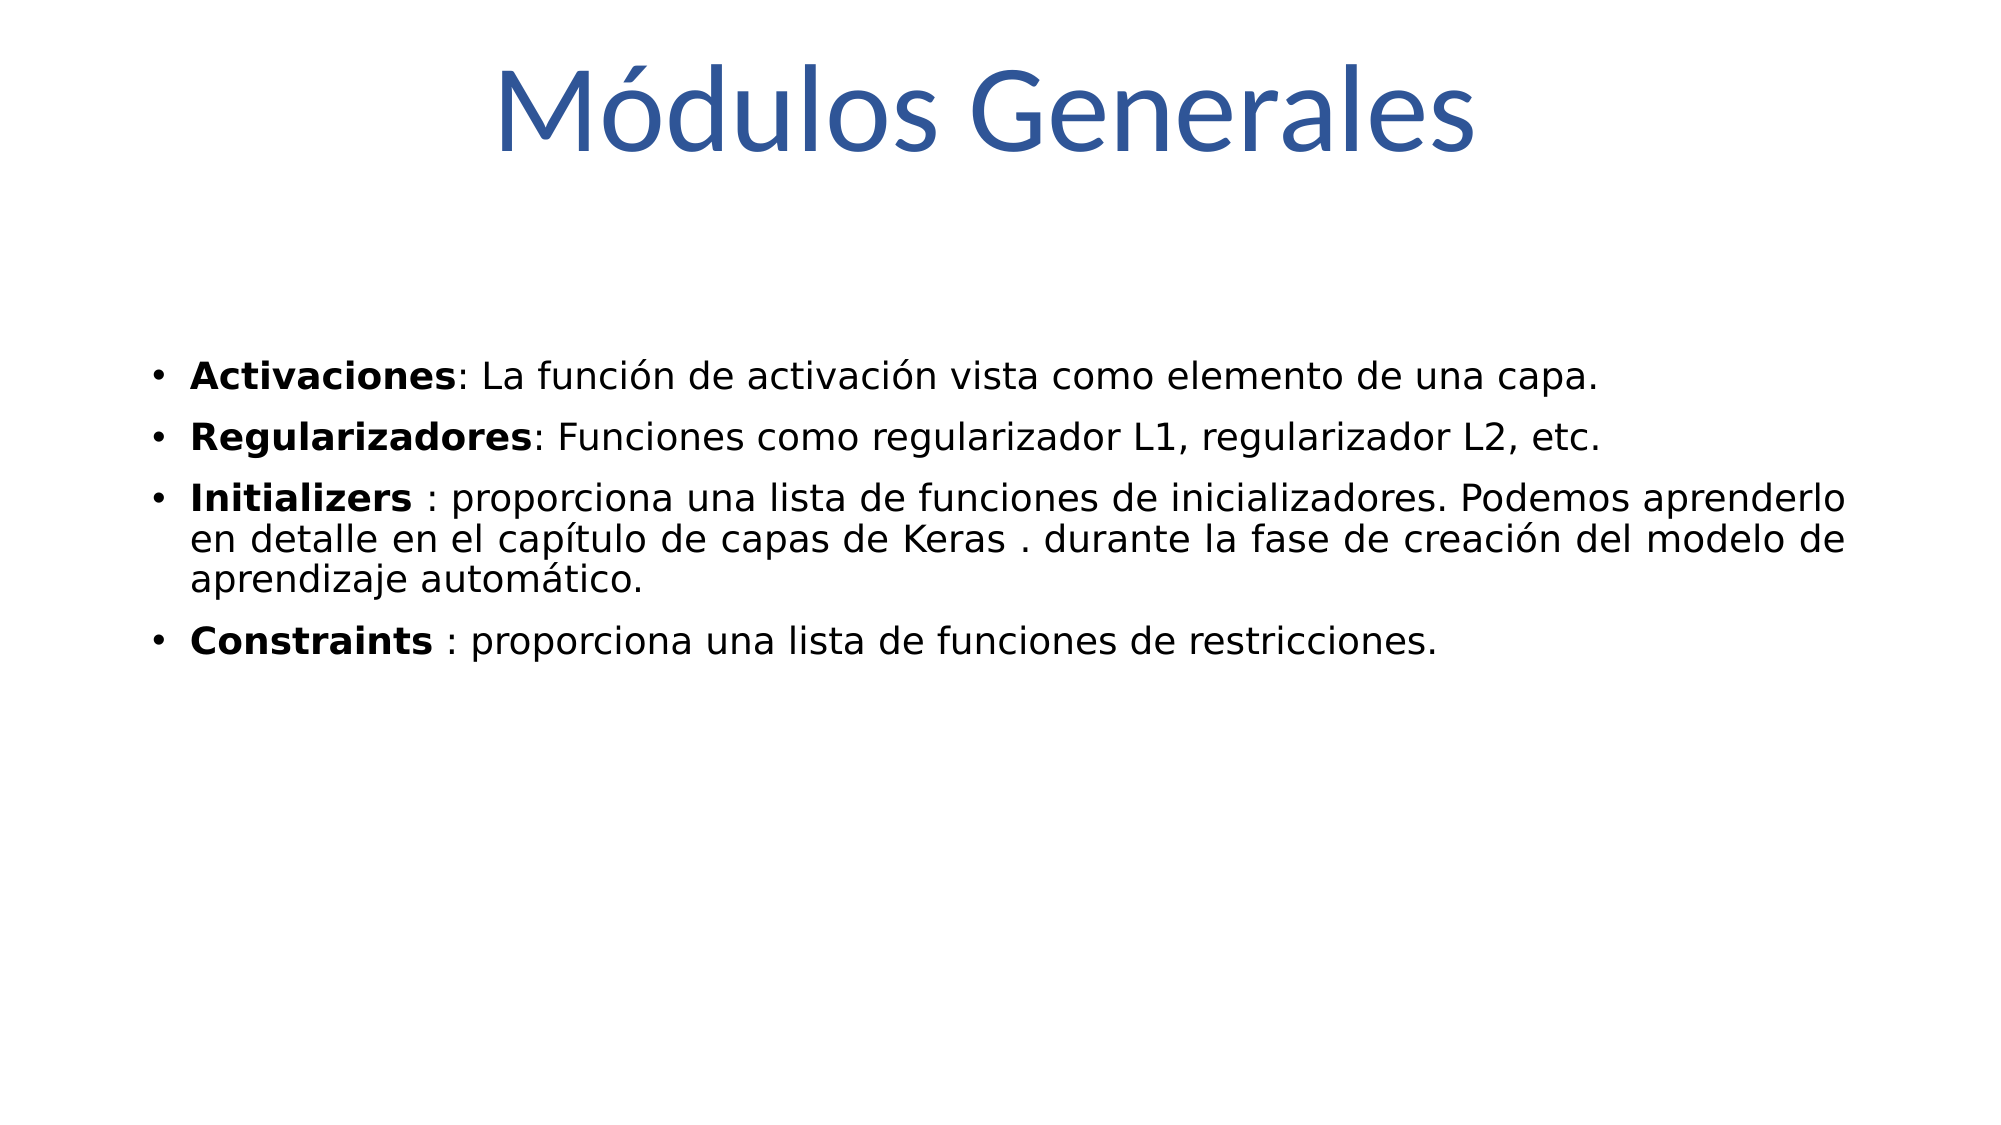

# Módulos Generales
Activaciones: La función de activación vista como elemento de una capa.
Regularizadores: Funciones como regularizador L1, regularizador L2, etc.
Initializers : proporciona una lista de funciones de inicializadores. Podemos aprenderlo en detalle en el capítulo de capas de Keras . durante la fase de creación del modelo de aprendizaje automático.
Constraints : proporciona una lista de funciones de restricciones.